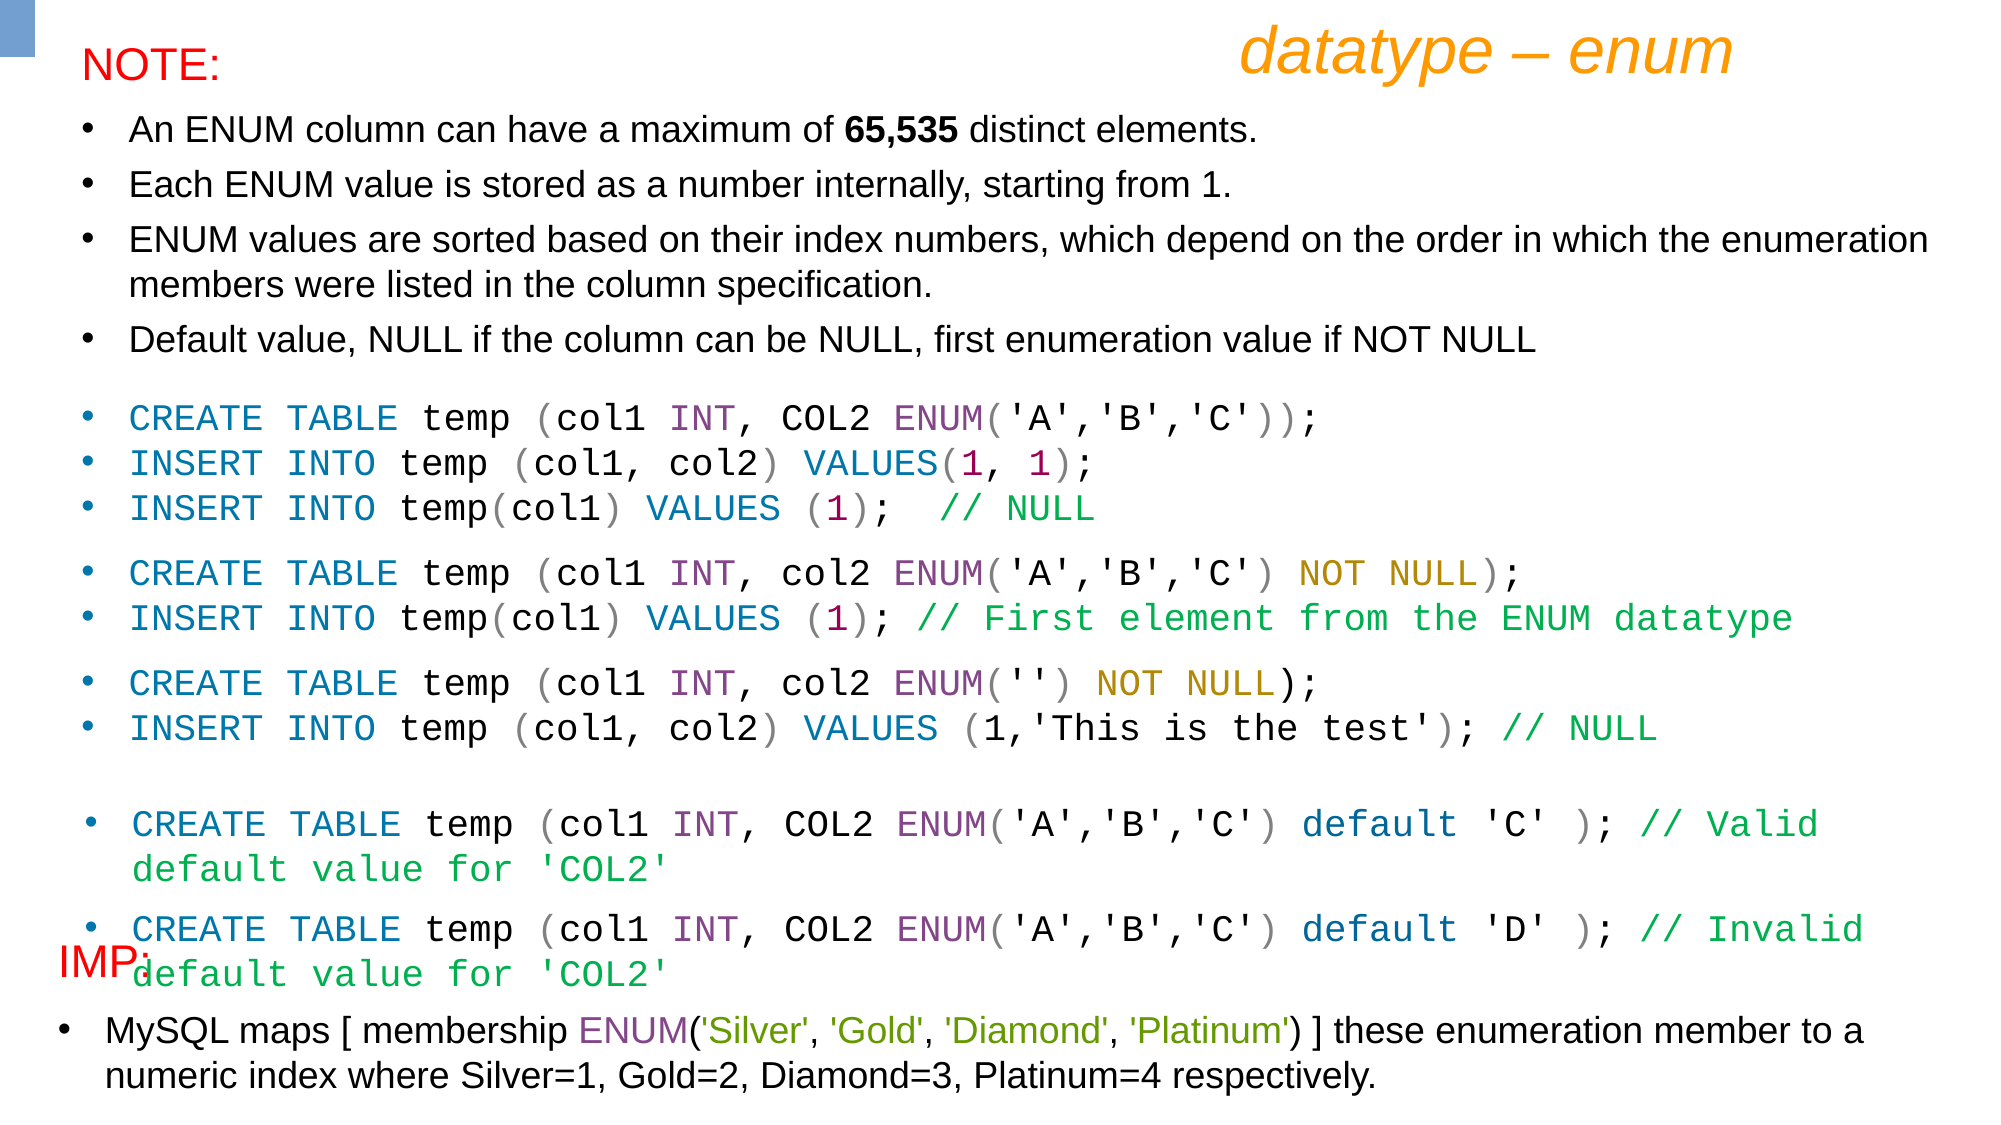

datatype – enum
NOTE:

An ENUM column can have a maximum of 65,535 distinct elements.

Each ENUM value is stored as a number internally, starting from 1.

ENUM values are sorted based on their index numbers, which depend on the order in which the enumeration members were listed in the column specification.

Default value, NULL if the column can be NULL, first enumeration value if NOT NULL
CREATE TABLE temp (col1 INT, COL2 ENUM('A','B','C'));
INSERT INTO temp (col1, col2) VALUES(1, 1);
INSERT INTO temp(col1) VALUES (1);  // NULL

CREATE TABLE temp (col1 INT, col2 ENUM('A','B','C') NOT NULL);
INSERT INTO temp(col1) VALUES (1); // First element from the ENUM datatype

CREATE TABLE temp (col1 INT, col2 ENUM('') NOT NULL);
INSERT INTO temp (col1, col2) VALUES (1,'This is the test'); // NULL
CREATE TABLE temp (col1 INT, COL2 ENUM('A','B','C') default 'C' ); // Valid default value for 'COL2'

CREATE TABLE temp (col1 INT, COL2 ENUM('A','B','C') default 'D' ); // Invalid default value for 'COL2'
IMP:

MySQL maps [ membership ENUM('Silver', 'Gold', 'Diamond', 'Platinum') ] these enumeration member to a numeric index where Silver=1, Gold=2, Diamond=3, Platinum=4 respectively.